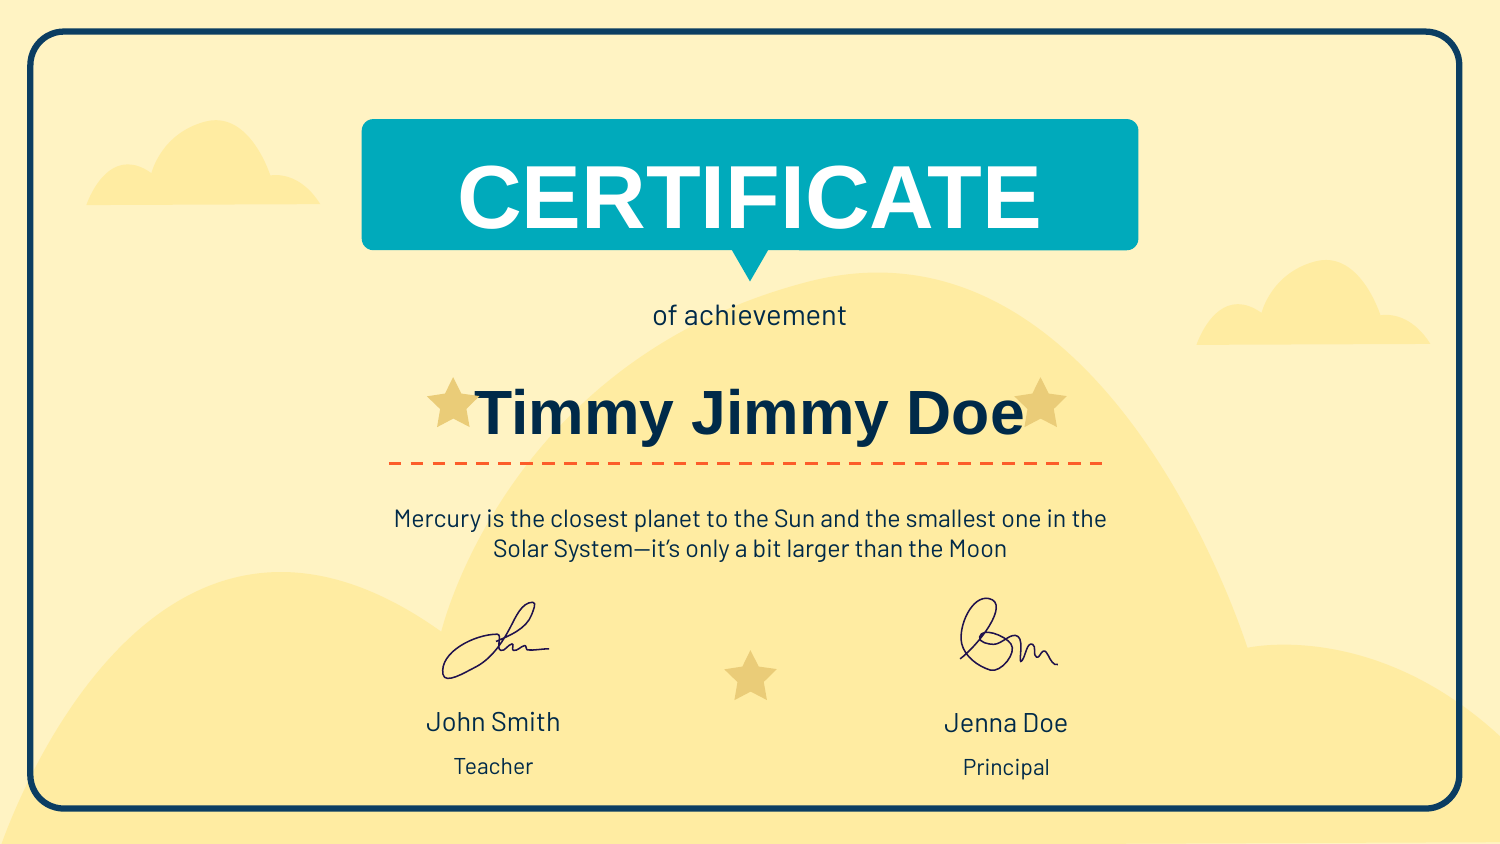

# CERTIFICATE
of achievement
Timmy Jimmy Doe

Mercury is the closest planet to the Sun and the smallest one in the Solar System—it’s only a bit larger than the Moon

John Smith
Jenna Doe
Teacher
Principal